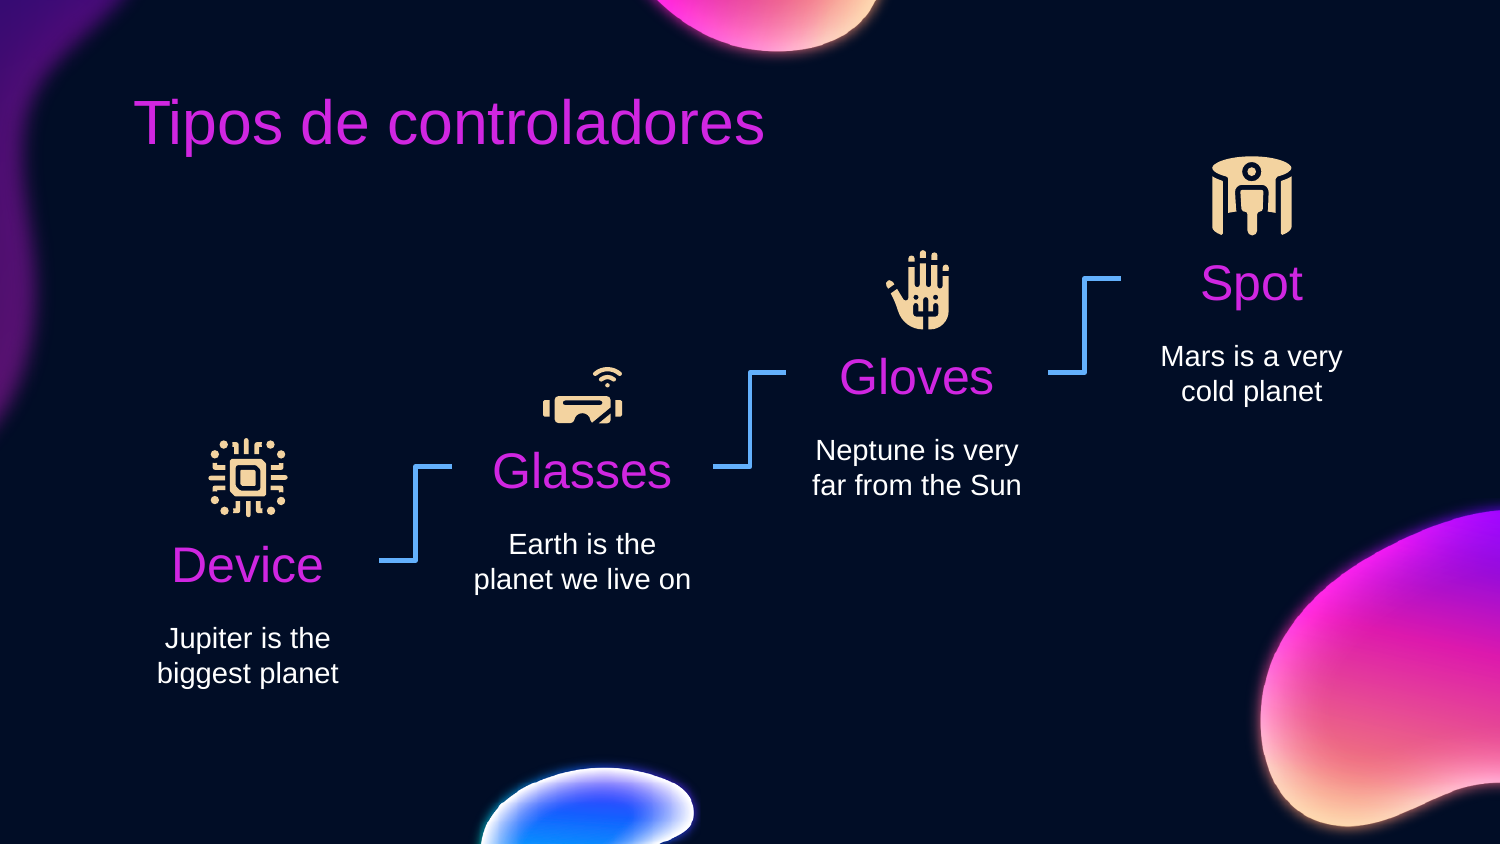

# Tipos de controladores

Spot

Mars is a very cold planet
Gloves

Neptune is very far from the Sun
Glasses

Earth is the planet we live on
Device
Jupiter is the biggest planet